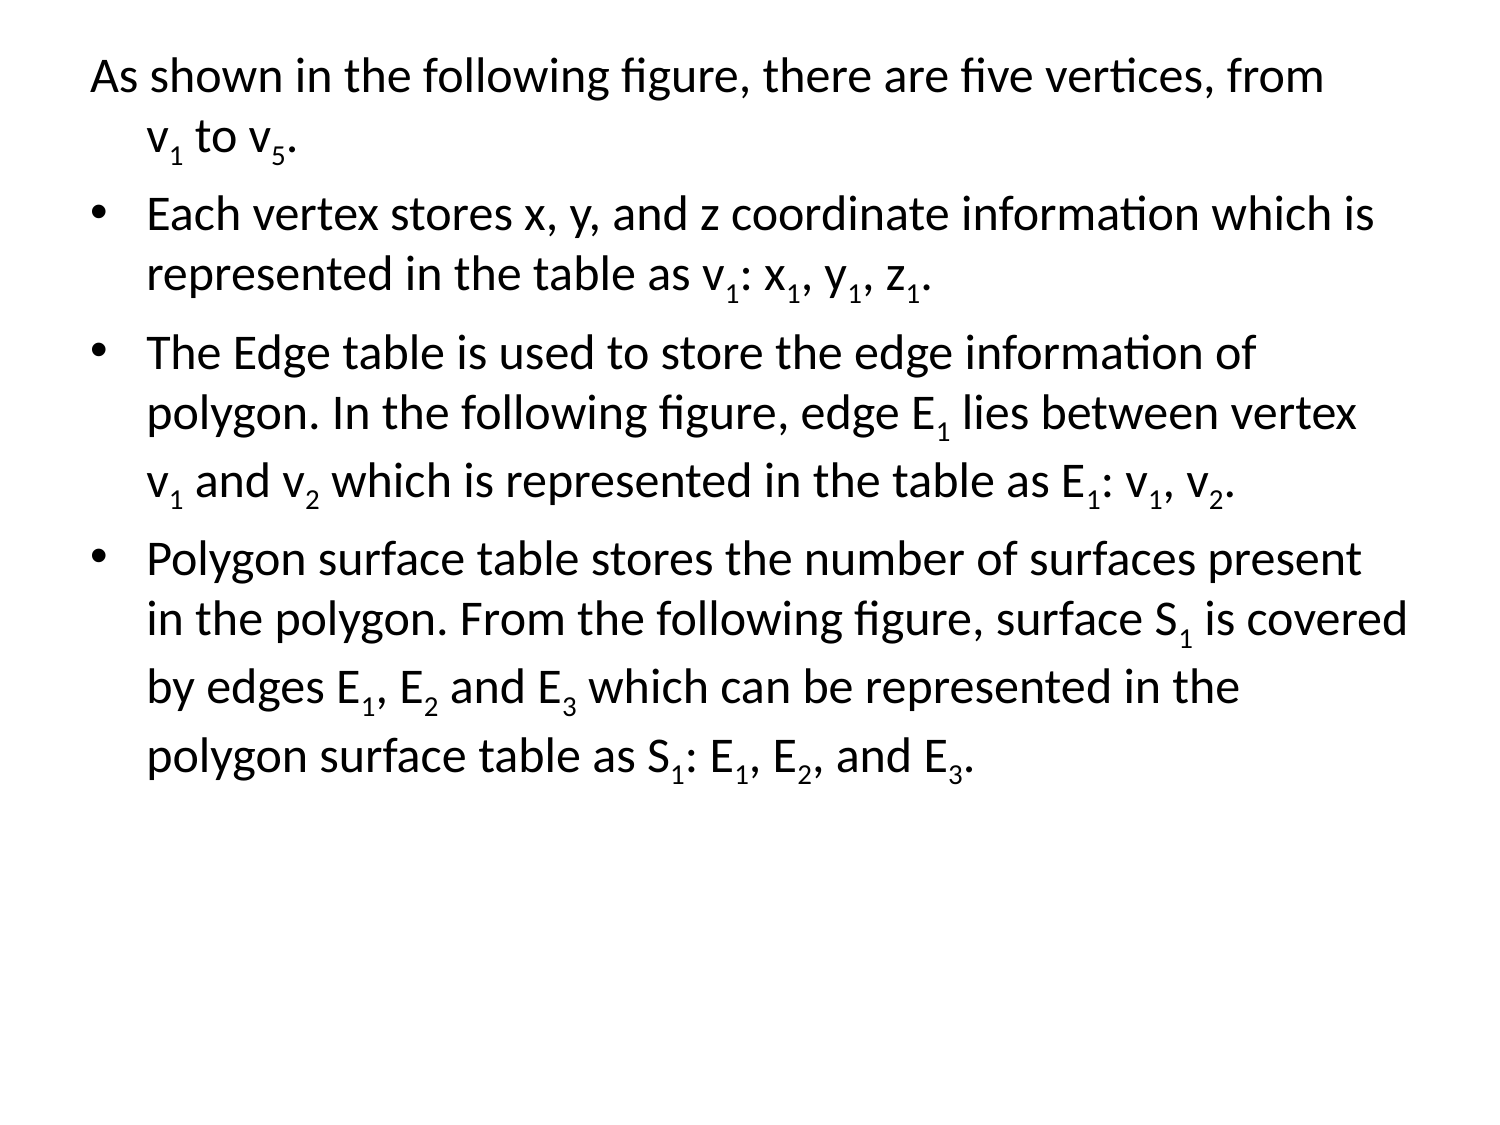

As shown in the following figure, there are five vertices, from v1 to v5.
Each vertex stores x, y, and z coordinate information which is represented in the table as v1: x1, y1, z1.
The Edge table is used to store the edge information of polygon. In the following figure, edge E1 lies between vertex v1 and v2 which is represented in the table as E1: v1, v2.
Polygon surface table stores the number of surfaces present in the polygon. From the following figure, surface S1 is covered by edges E1, E2 and E3 which can be represented in the polygon surface table as S1: E1, E2, and E3.